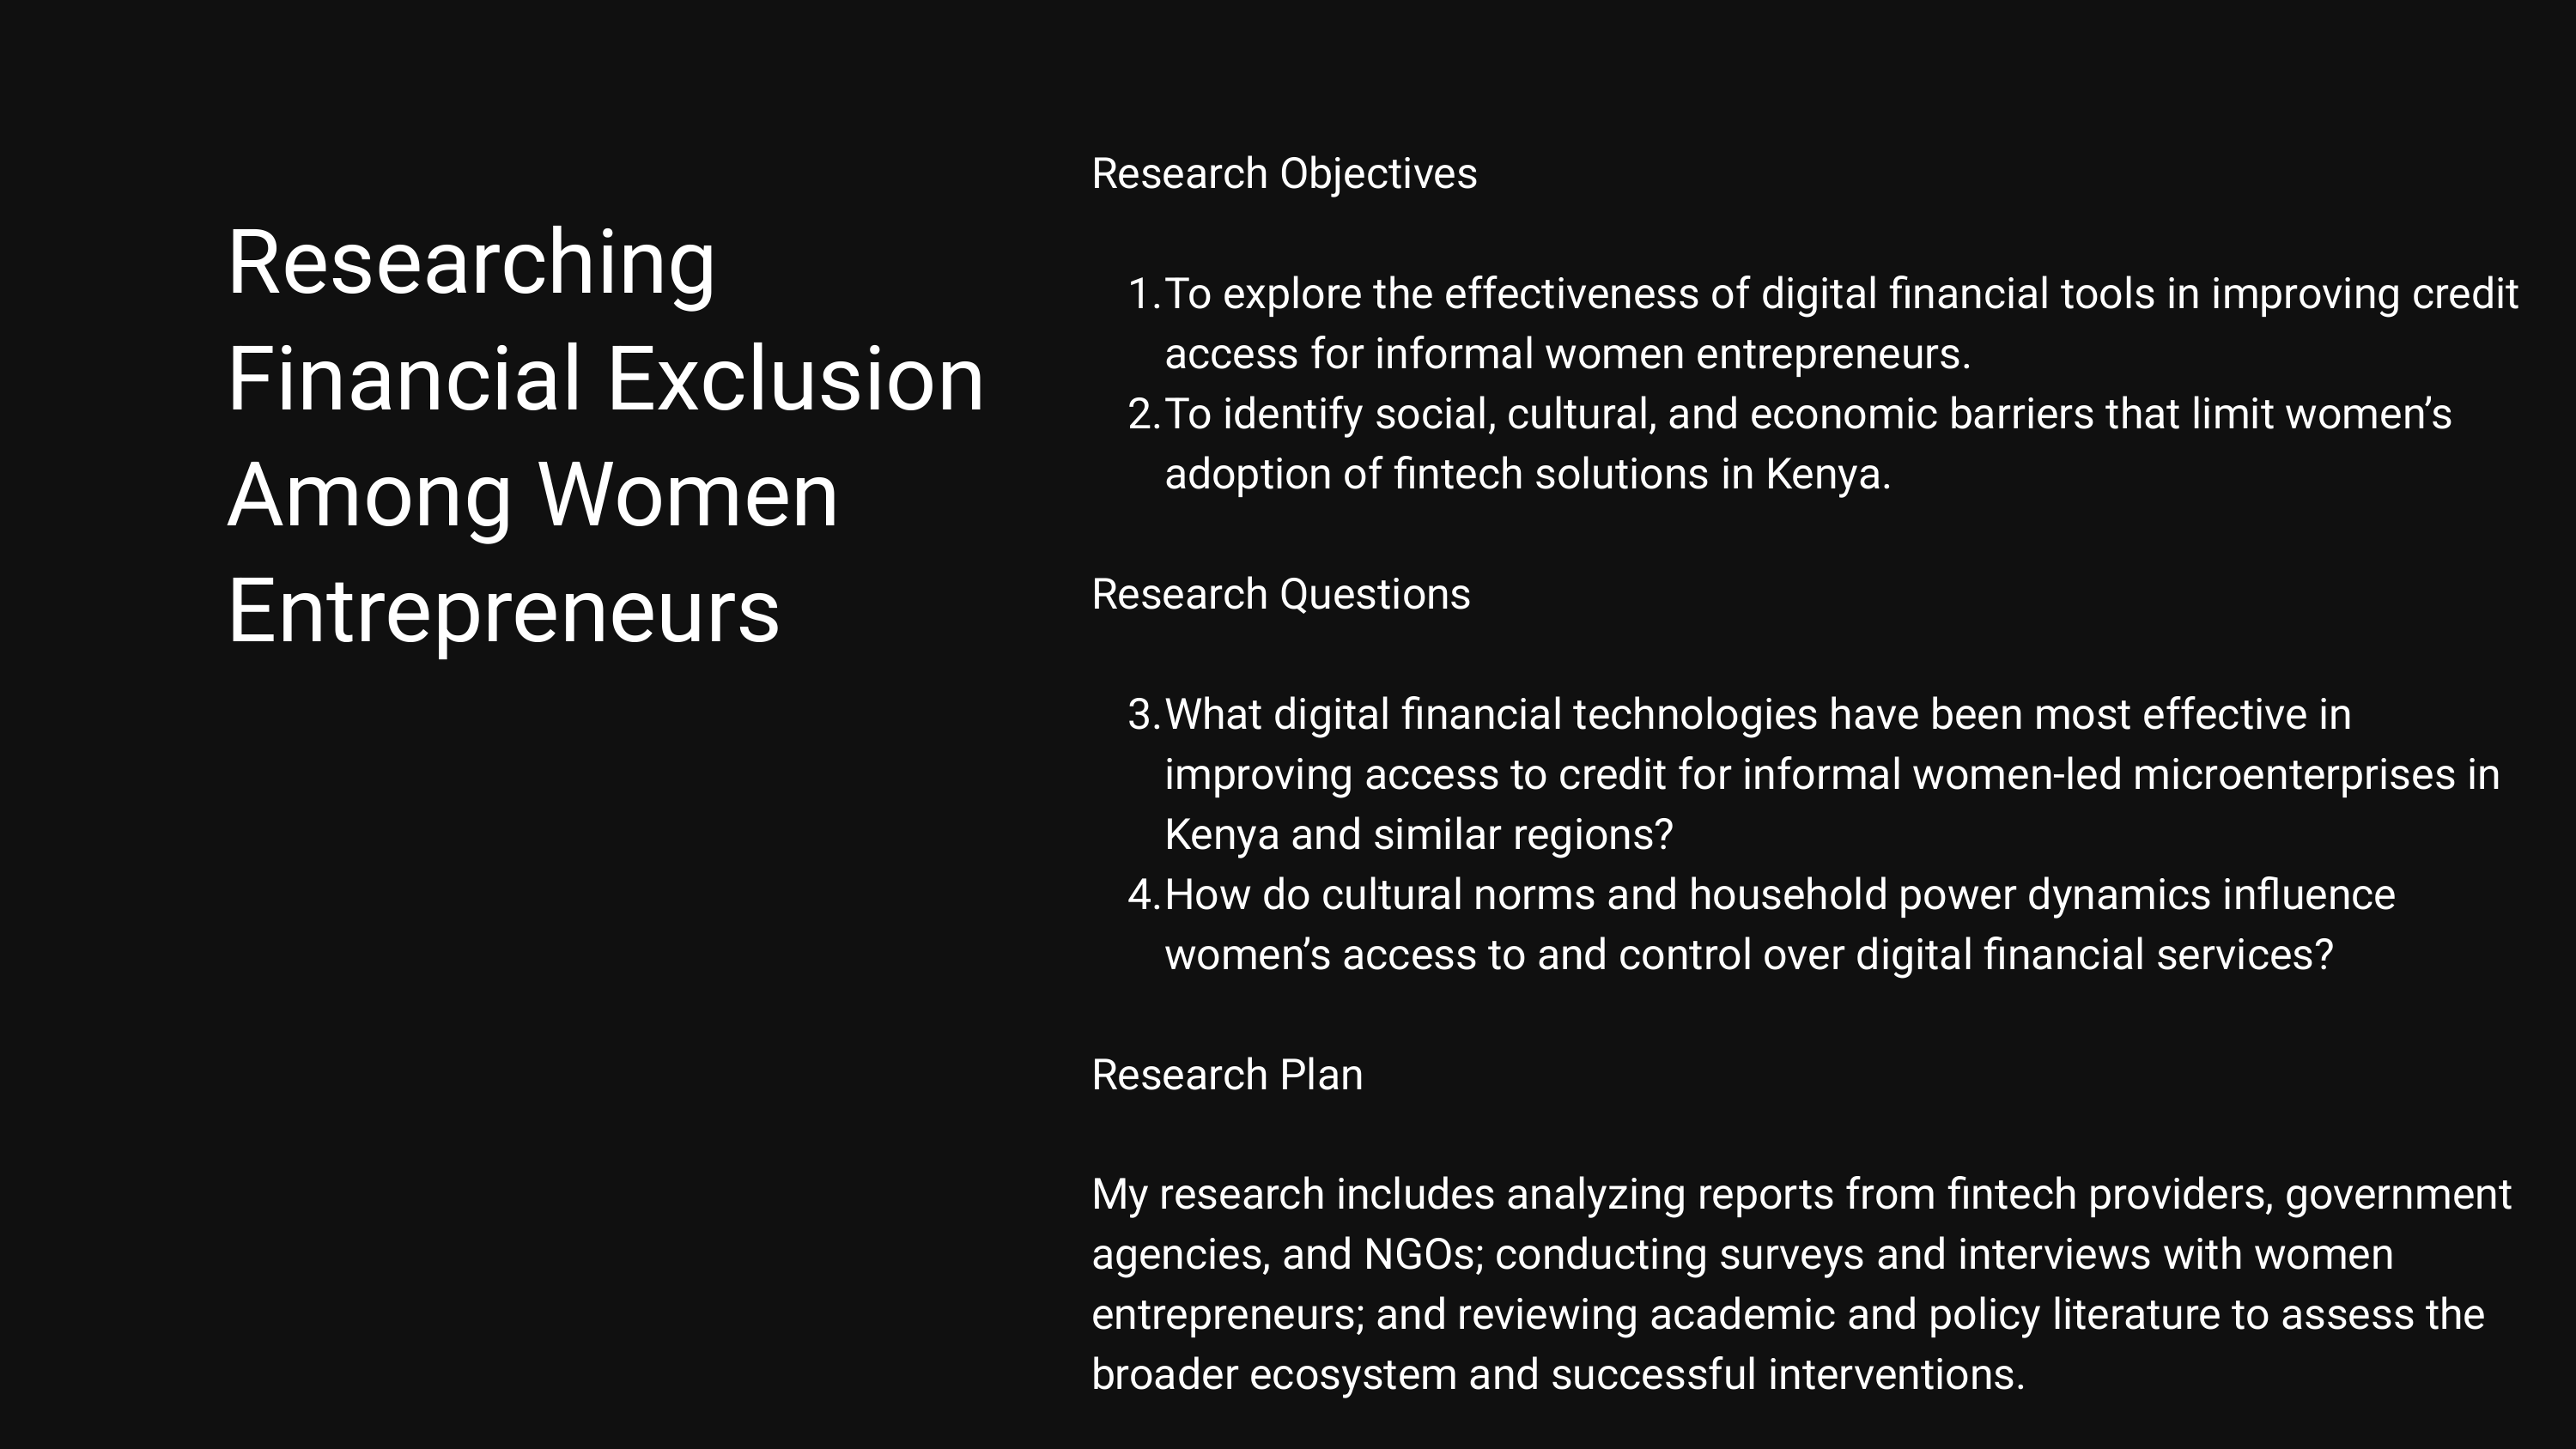

Research Objectives

To explore the effectiveness of digital financial tools in improving credit access for informal women entrepreneurs.
To identify social, cultural, and economic barriers that limit women’s adoption of fintech solutions in Kenya.

Research Questions

What digital financial technologies have been most effective in improving access to credit for informal women-led microenterprises in Kenya and similar regions?
How do cultural norms and household power dynamics influence women’s access to and control over digital financial services?

Research Plan

My research includes analyzing reports from fintech providers, government agencies, and NGOs; conducting surveys and interviews with women entrepreneurs; and reviewing academic and policy literature to assess the broader ecosystem and successful interventions.

Researching Financial Exclusion Among Women Entrepreneurs